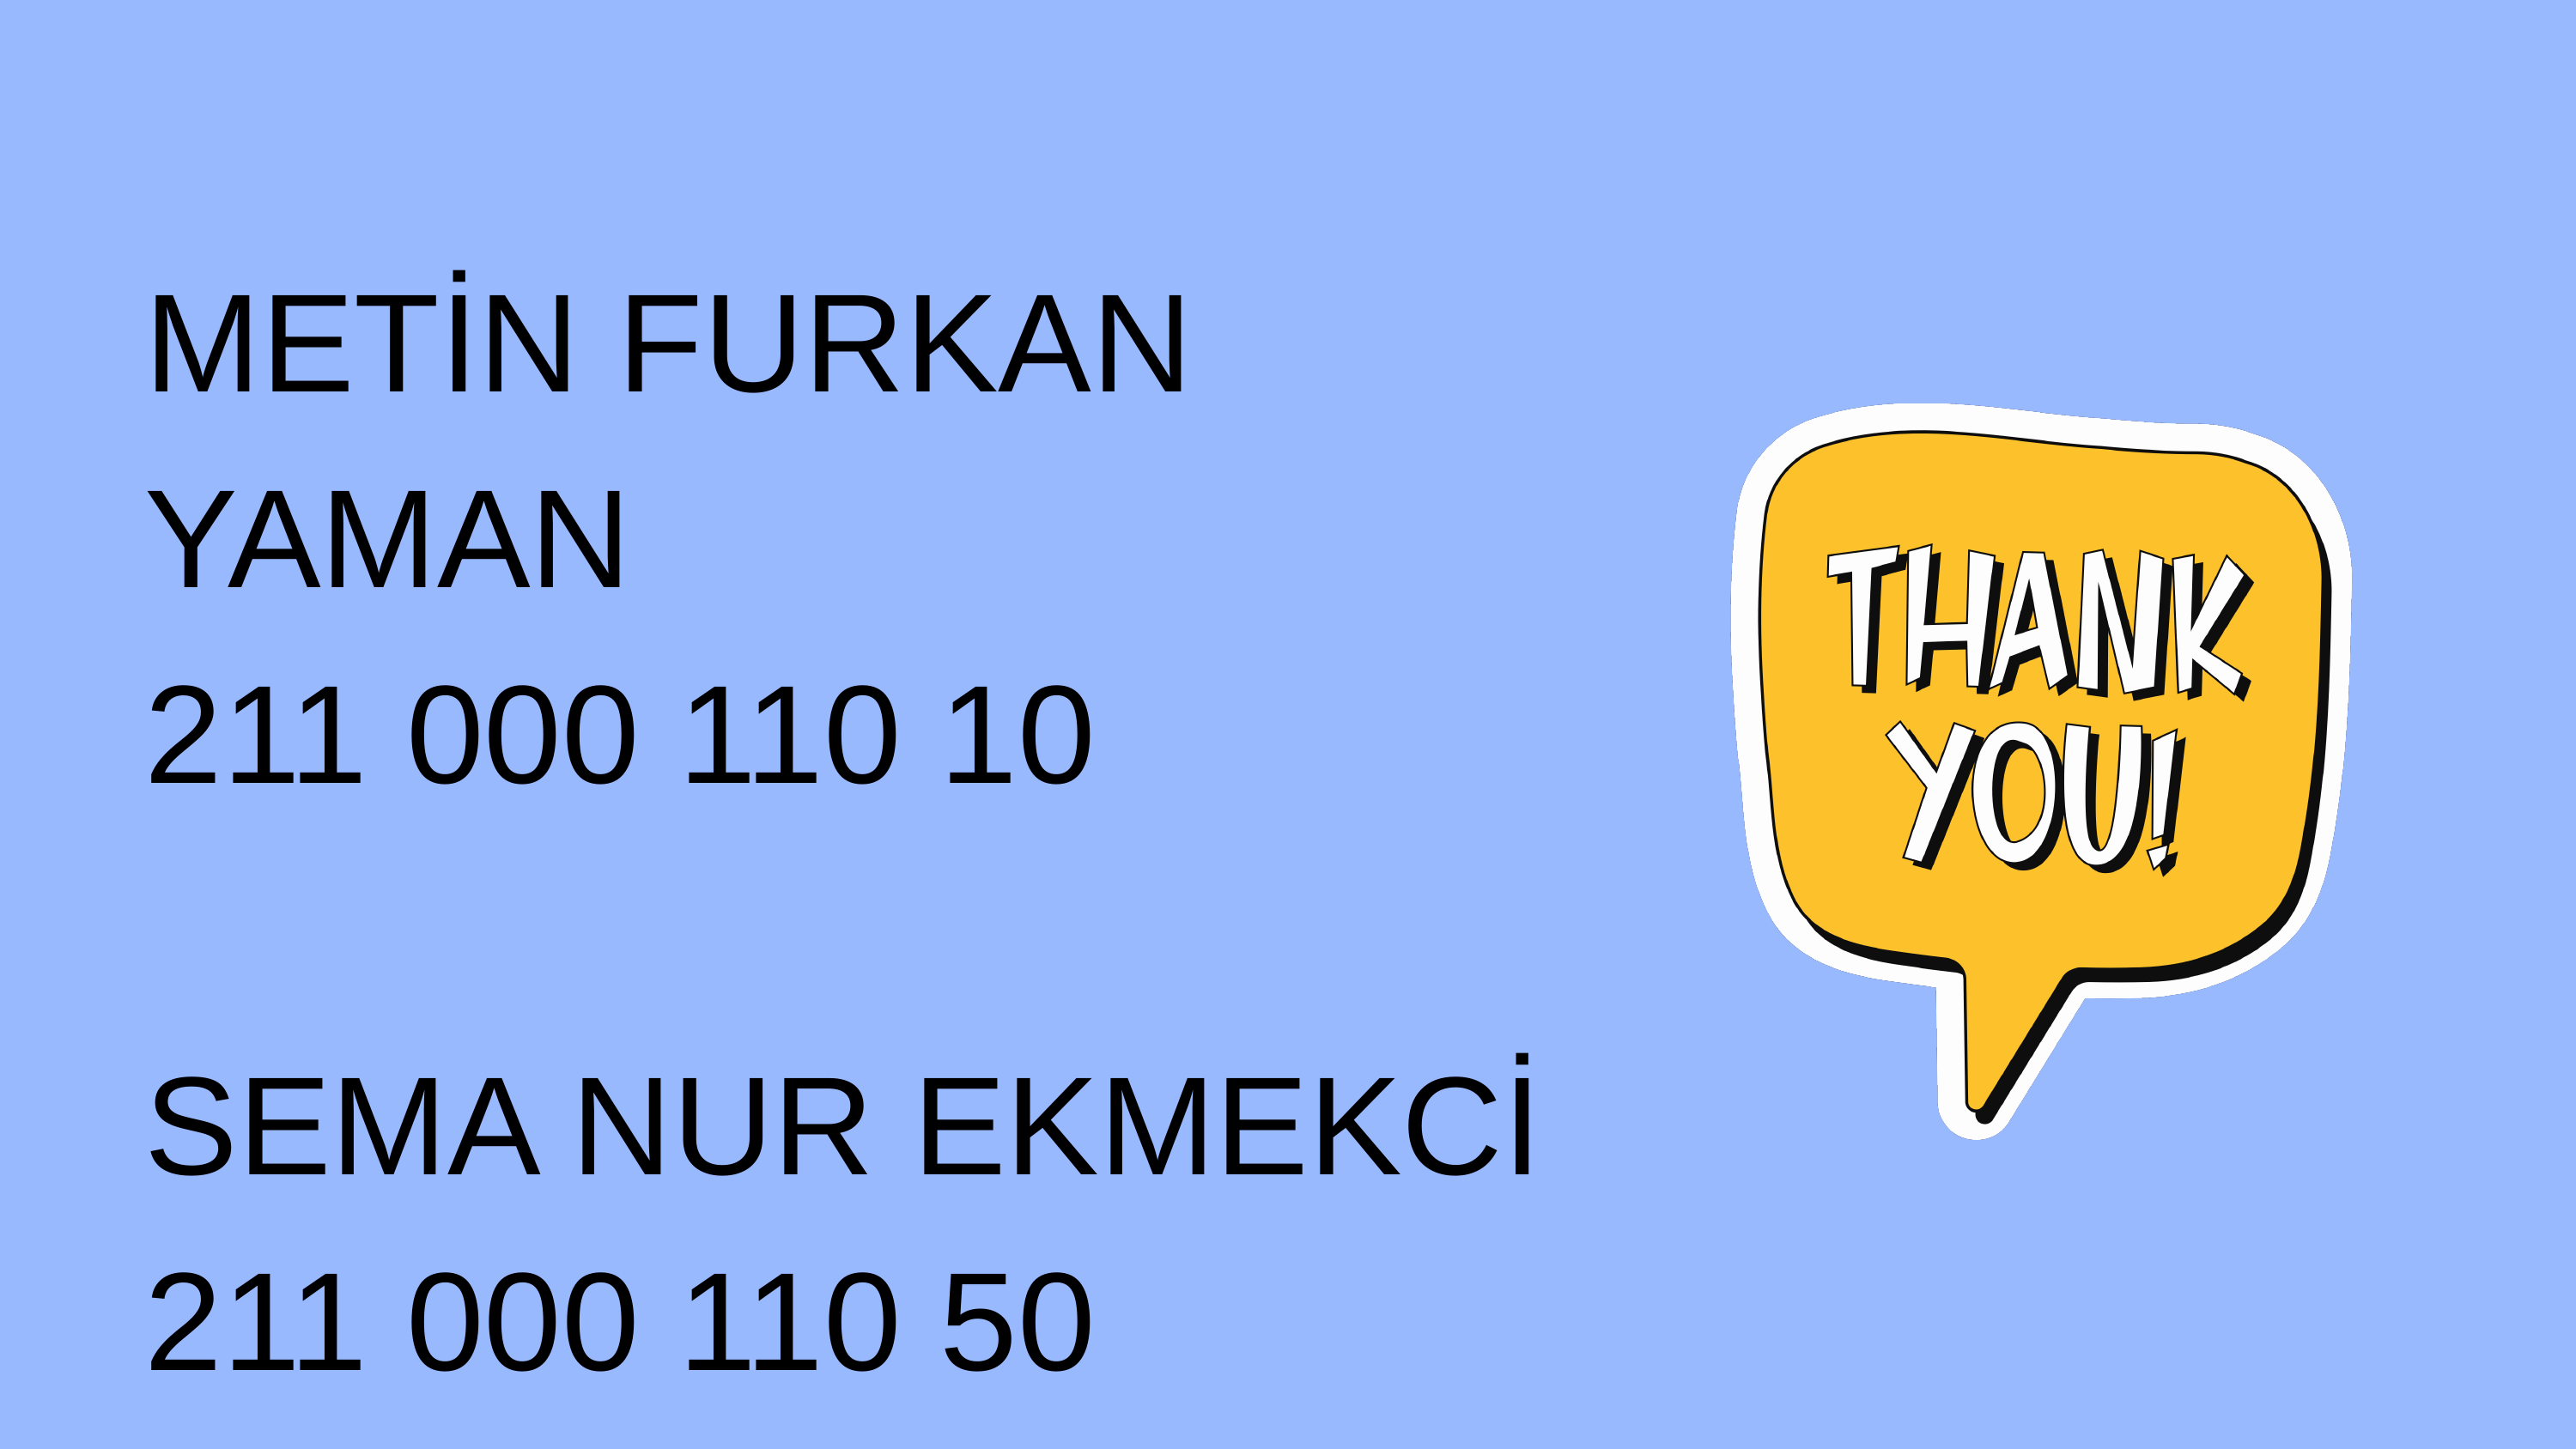

METİN FURKAN YAMAN
211 000 110 10

SEMA NUR EKMEKCİ
211 000 110 50